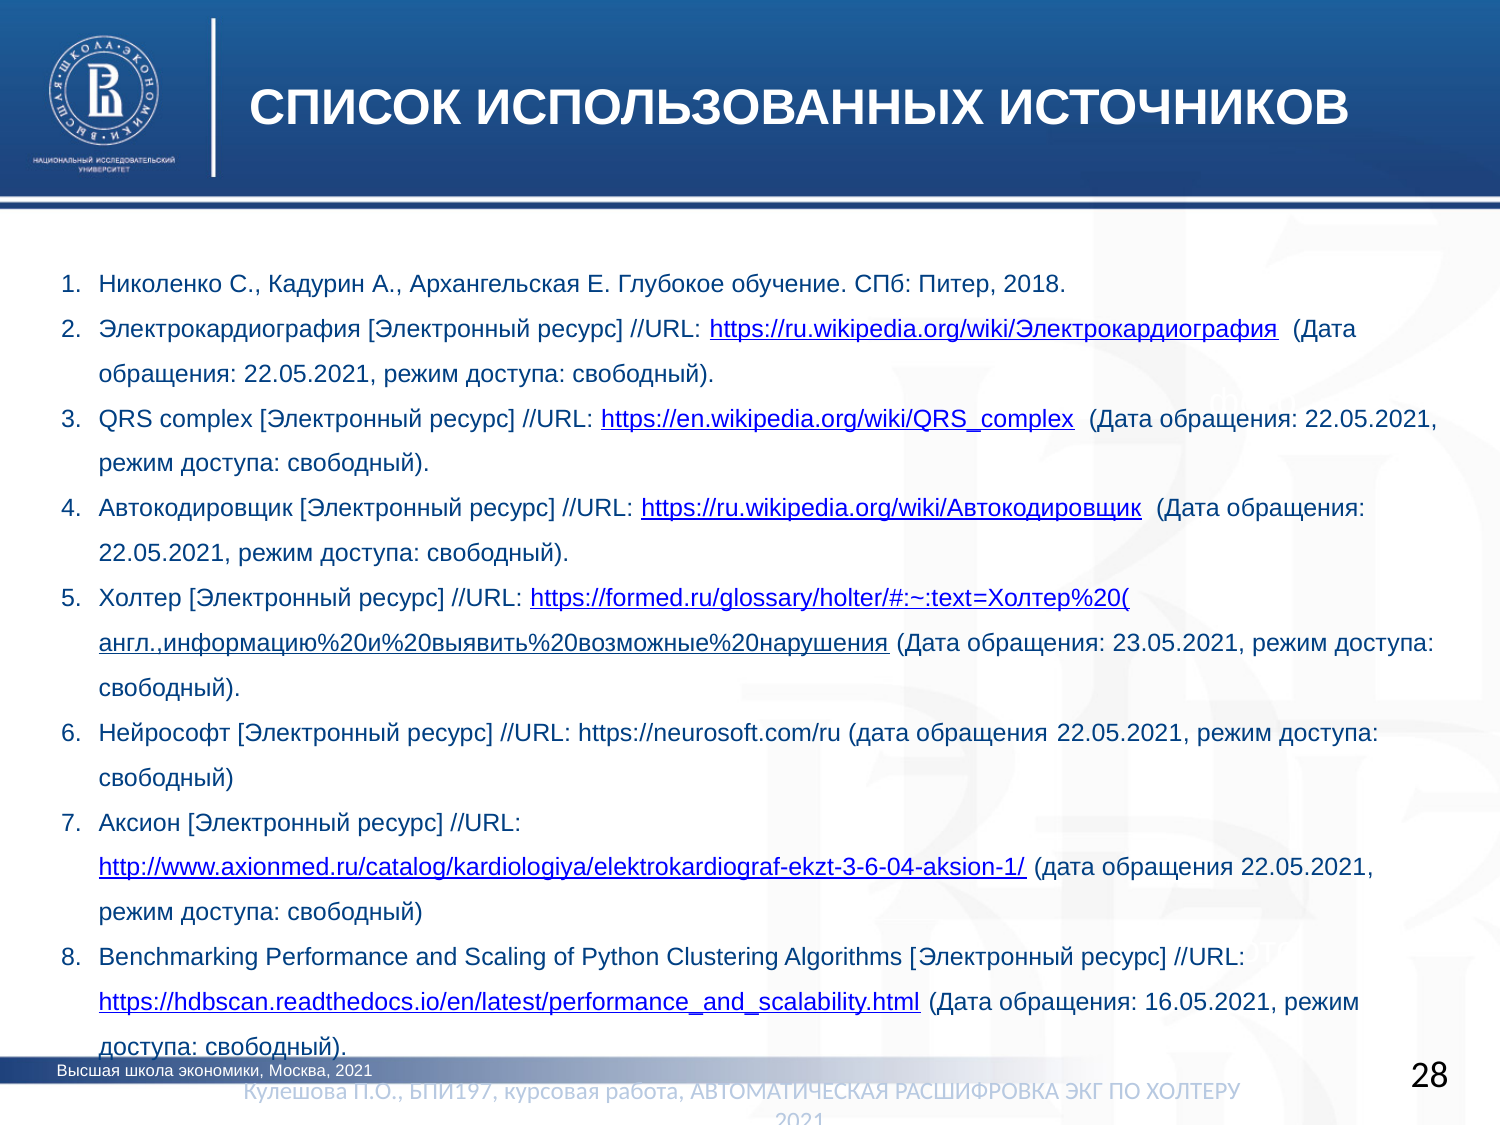

СПИСОК ИСПОЛЬЗОВАННЫХ ИСТОЧНИКОВ
Николенко С., Кадурин А., Архангельская Е. Глубокое обучение. СПб: Питер, 2018.
Электрокардиография [Электронный ресурс] //URL: https://ru.wikipedia.org/wiki/Электрокардиография  (Дата обращения: 22.05.2021, режим доступа: свободный).
QRS complex [Электронный ресурс] //URL: https://en.wikipedia.org/wiki/QRS_complex  (Дата обращения: 22.05.2021, режим доступа: свободный).
Автокодировщик [Электронный ресурс] //URL: https://ru.wikipedia.org/wiki/Автокодировщик  (Дата обращения: 22.05.2021, режим доступа: свободный).
Холтер [Электронный ресурс] //URL: https://formed.ru/glossary/holter/#:~:text=Холтер%20(англ.,информацию%20и%20выявить%20возможные%20нарушения (Дата обращения: 23.05.2021, режим доступа: свободный).
Нейрософт [Электронный ресурс] //URL: https://neurosoft.com/ru (дата обращения 22.05.2021, режим доступа: свободный)
Аксион [Электронный ресурс] //URL: http://www.axionmed.ru/catalog/kardiologiya/elektrokardiograf-ekzt-3-6-04-aksion-1/ (дата обращения 22.05.2021, режим доступа: свободный)
Benchmarking Performance and Scaling of Python Clustering Algorithms [Электронный ресурс] //URL: https://hdbscan.readthedocs.io/en/latest/performance_and_scalability.html (Дата обращения: 16.05.2021, режим доступа: свободный).
фото
фото
28
Высшая школа экономики, Москва, 2021
Кулешова П.О., БПИ197, курсовая работа, АВТОМАТИЧЕСКАЯ РАСШИФРОВКА ЭКГ ПО ХОЛТЕРУ                     2021